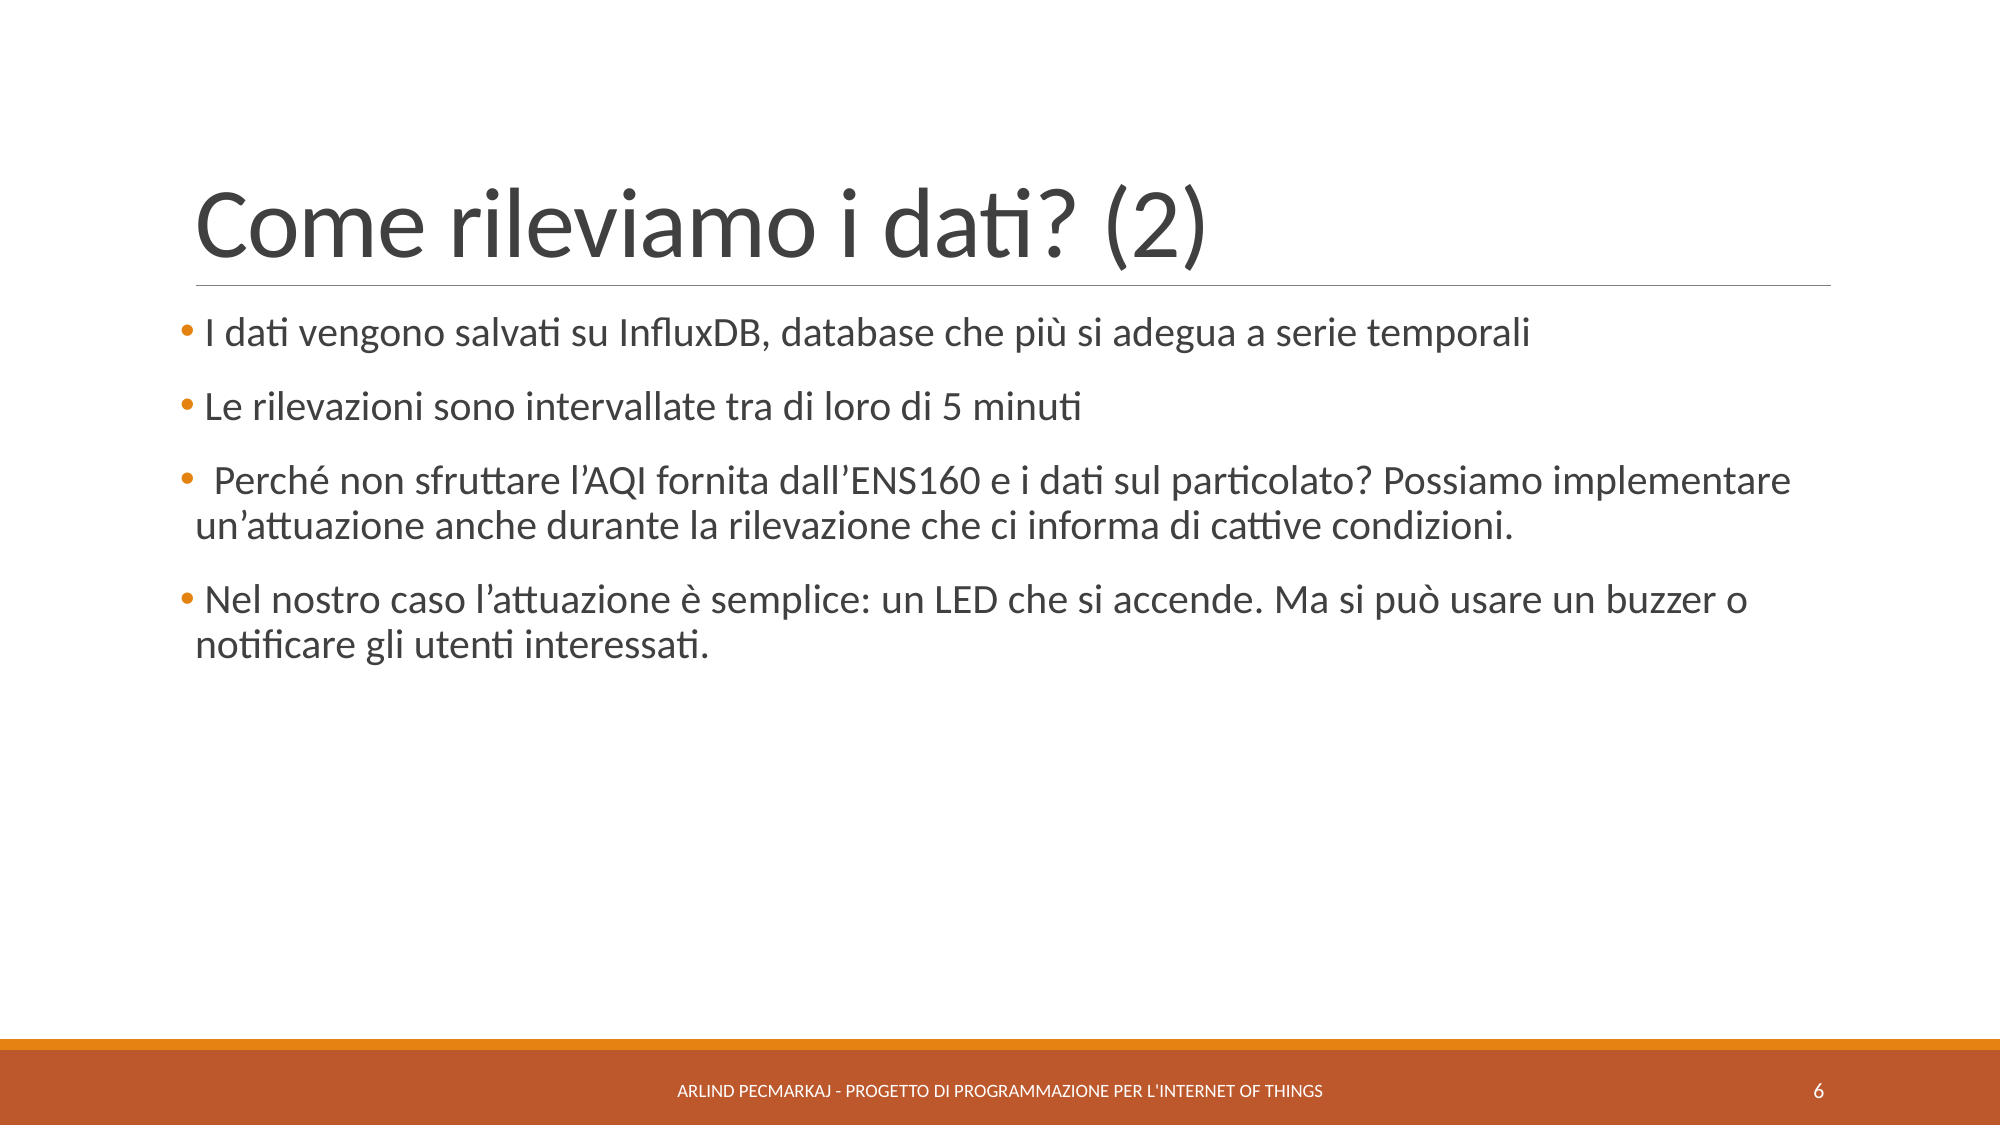

# Come rileviamo i dati? (2)
 I dati vengono salvati su InfluxDB, database che più si adegua a serie temporali
 Le rilevazioni sono intervallate tra di loro di 5 minuti
  Perché non sfruttare l’AQI fornita dall’ENS160 e i dati sul particolato? Possiamo implementare un’attuazione anche durante la rilevazione che ci informa di cattive condizioni.
 Nel nostro caso l’attuazione è semplice: un LED che si accende. Ma si può usare un buzzer o notificare gli utenti interessati.
Arlind Pecmarkaj - Progetto di Programmazione per l'Internet of Things
6